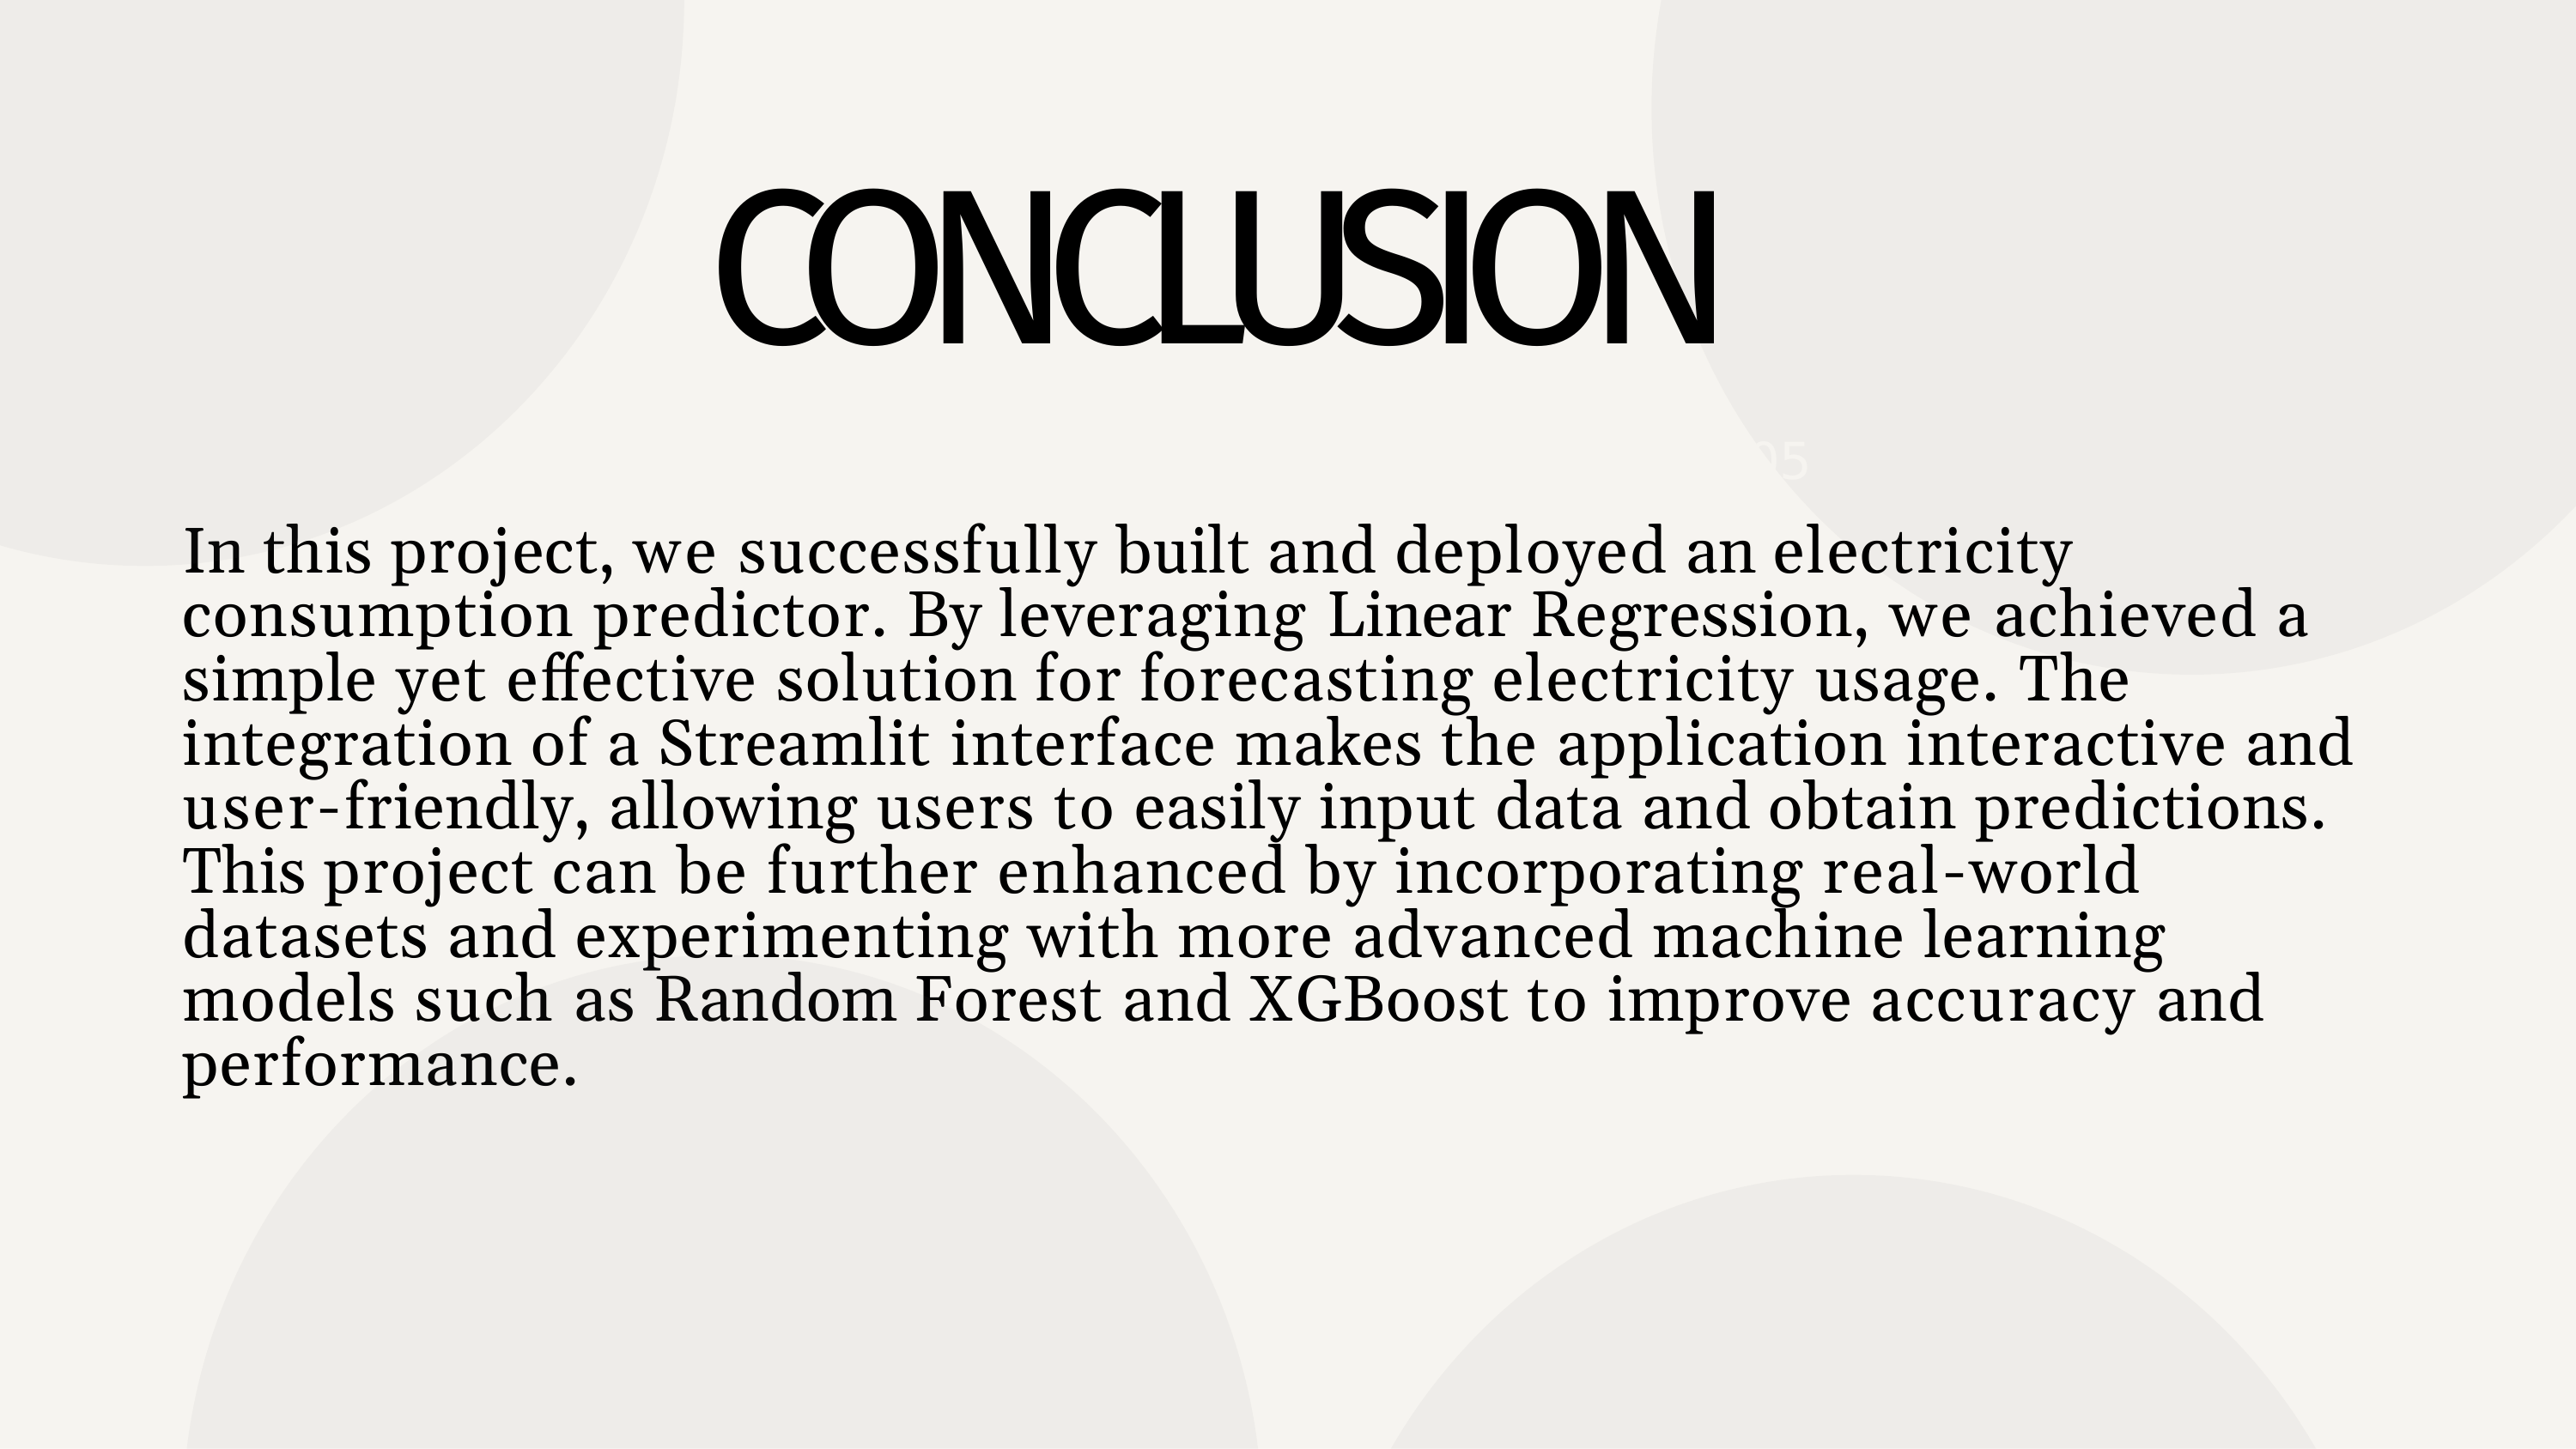

# CONCLUSION
05
In this project, we successfully built and deployed an electricity consumption predictor. By leveraging Linear Regression, we achieved a simple yet effective solution for forecasting electricity usage. The integration of a Streamlit interface makes the application interactive and user-friendly, allowing users to easily input data and obtain predictions.
This project can be further enhanced by incorporating real-world datasets and experimenting with more advanced machine learning models such as Random Forest and XGBoost to improve accuracy and performance.